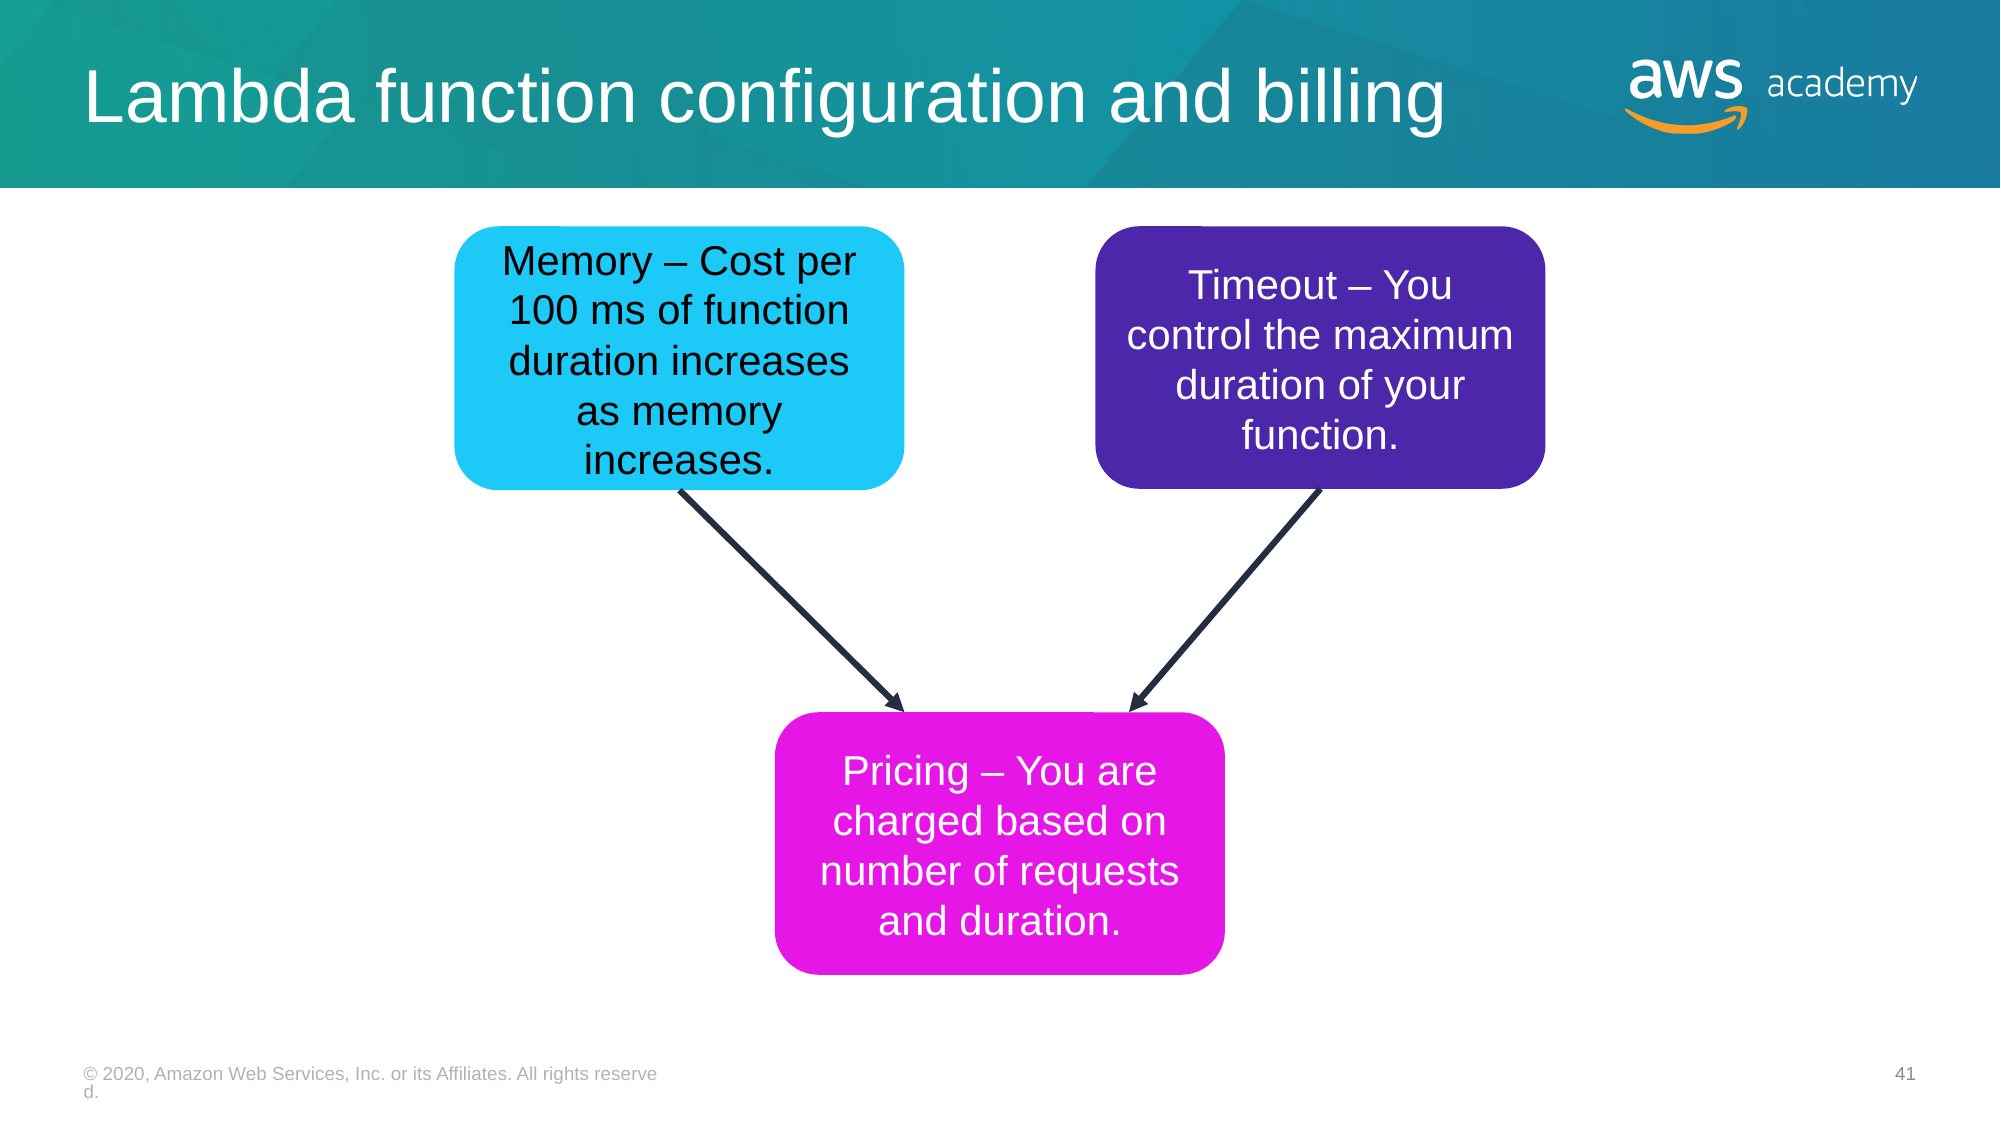

# Lambda function configuration and billing
Memory – Cost per 100 ms of function duration increases as memory increases.
Timeout – You control the maximum duration of your function.
Pricing – You are charged based on number of requests and duration.
© 2020, Amazon Web Services, Inc. or its Affiliates. All rights reserved.
41